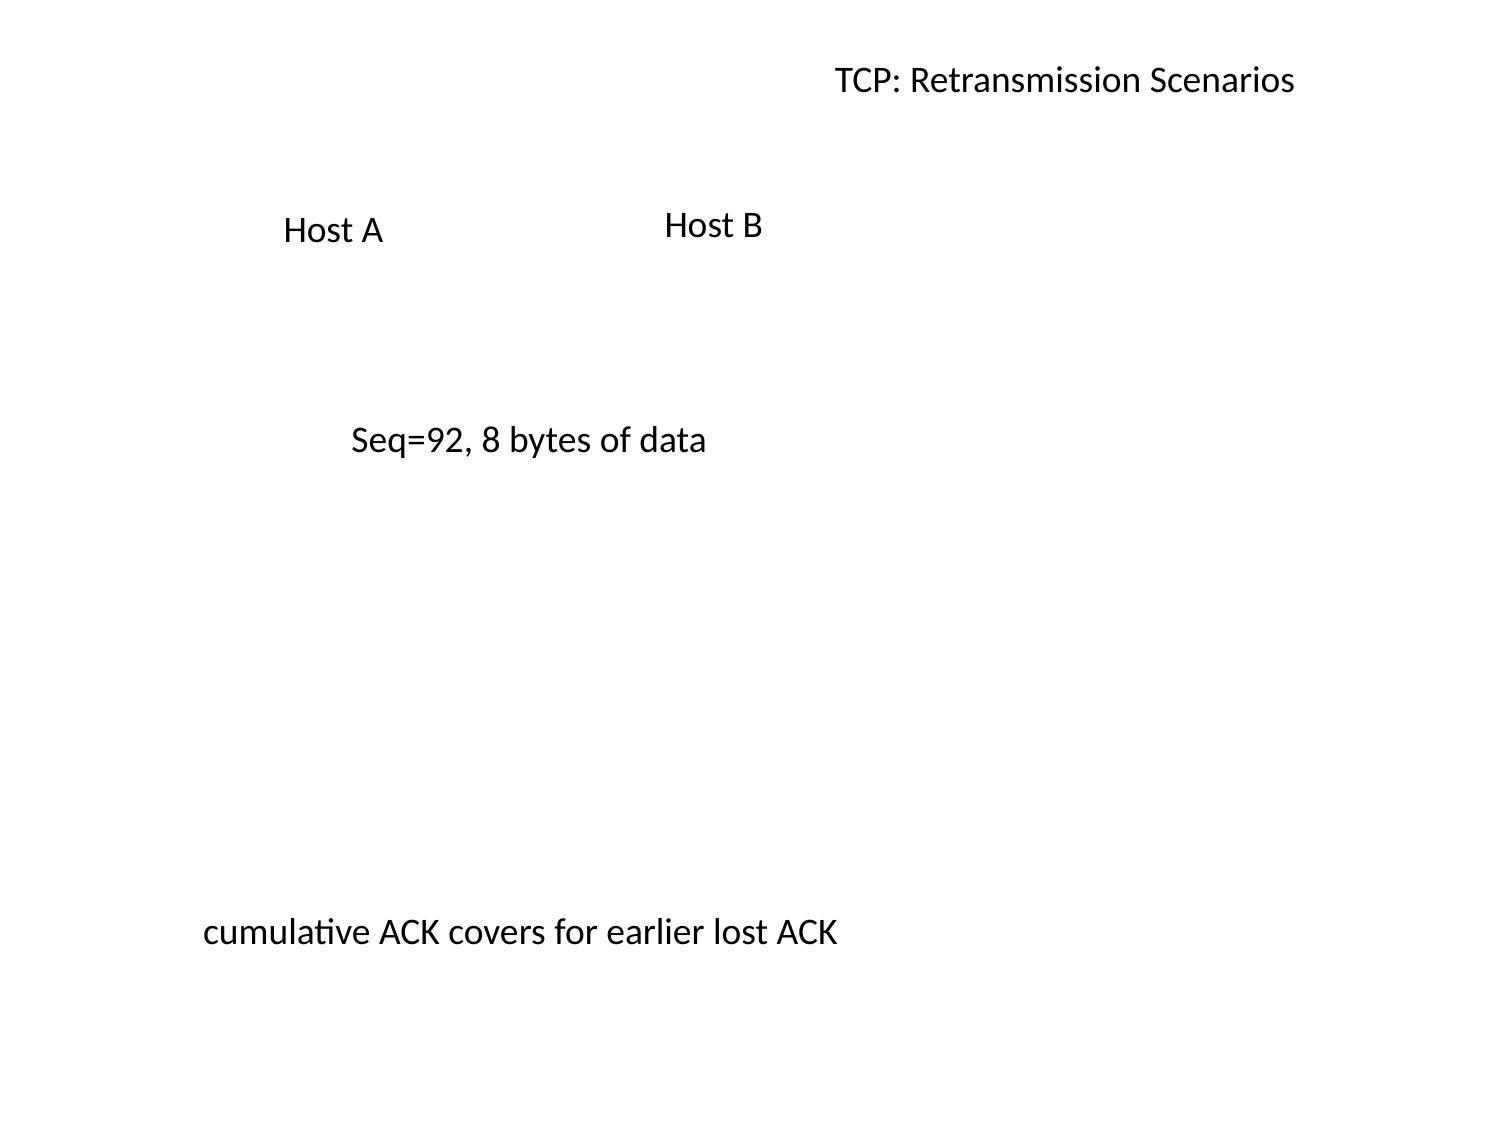

TCP: Retransmission Scenarios
Host B
Host A

Seq=92, 8 bytes of data
cumulative ACK covers for earlier lost ACK